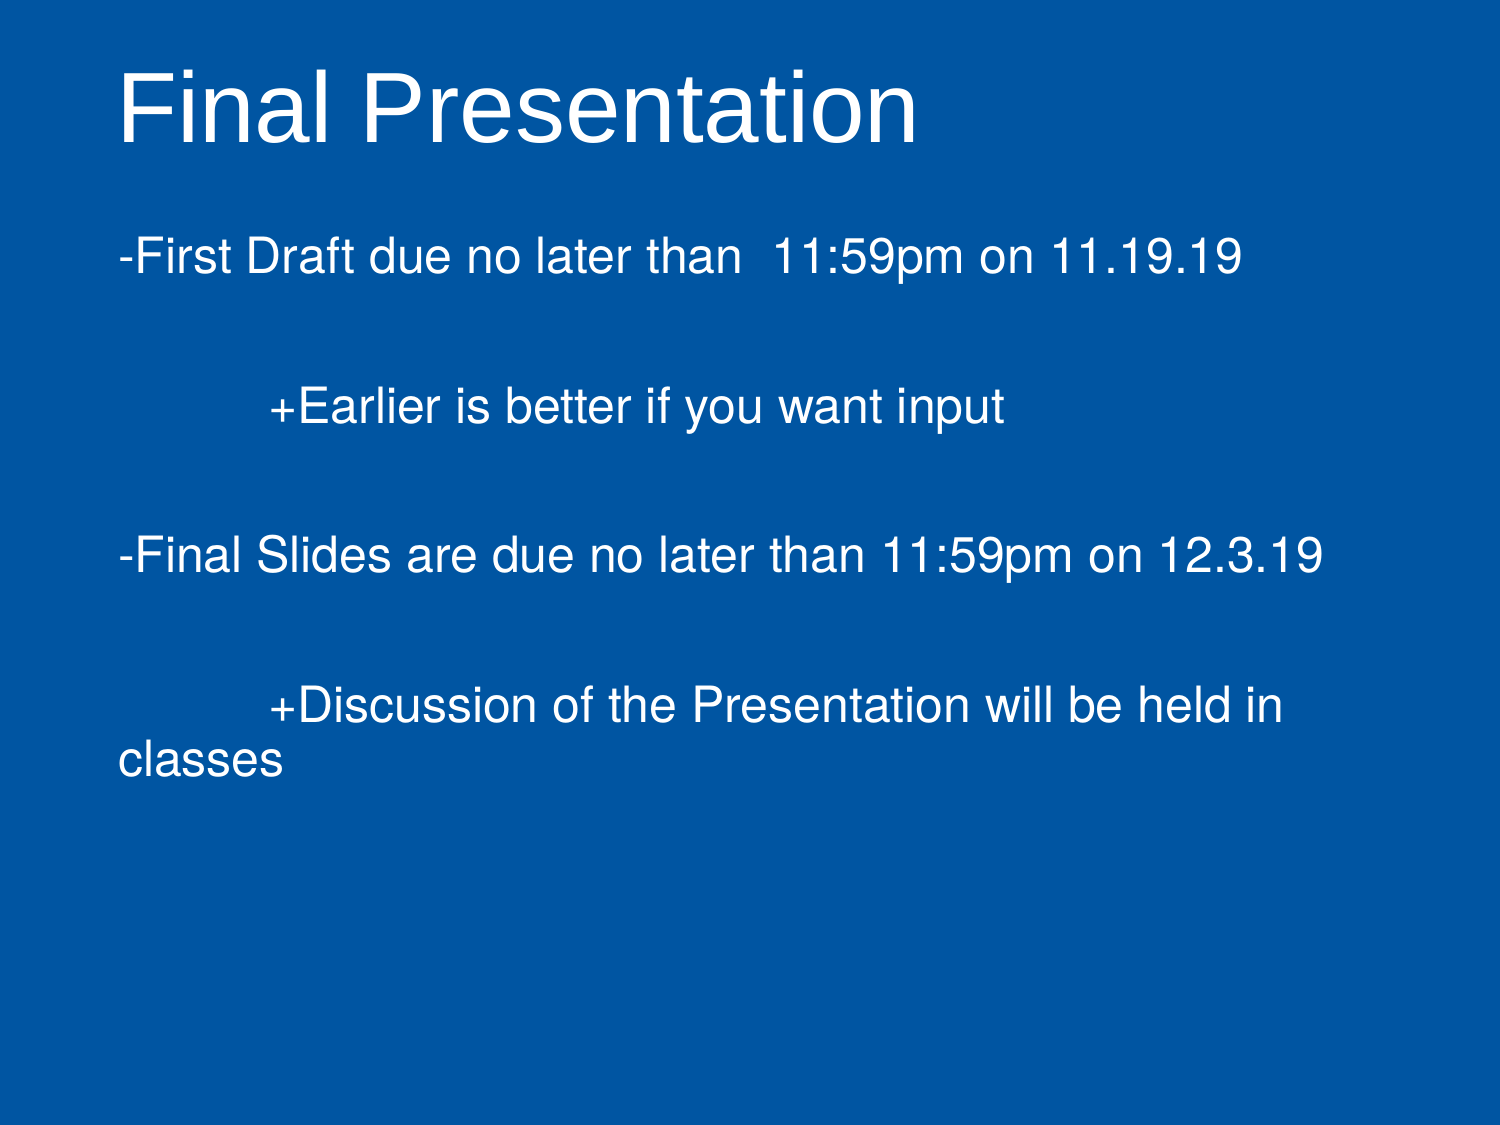

# Final Presentation
-First Draft due no later than  11:59pm on 11.19.19

	+Earlier is better if you want input

-Final Slides are due no later than 11:59pm on 12.3.19

	+Discussion of the Presentation will be held in classes